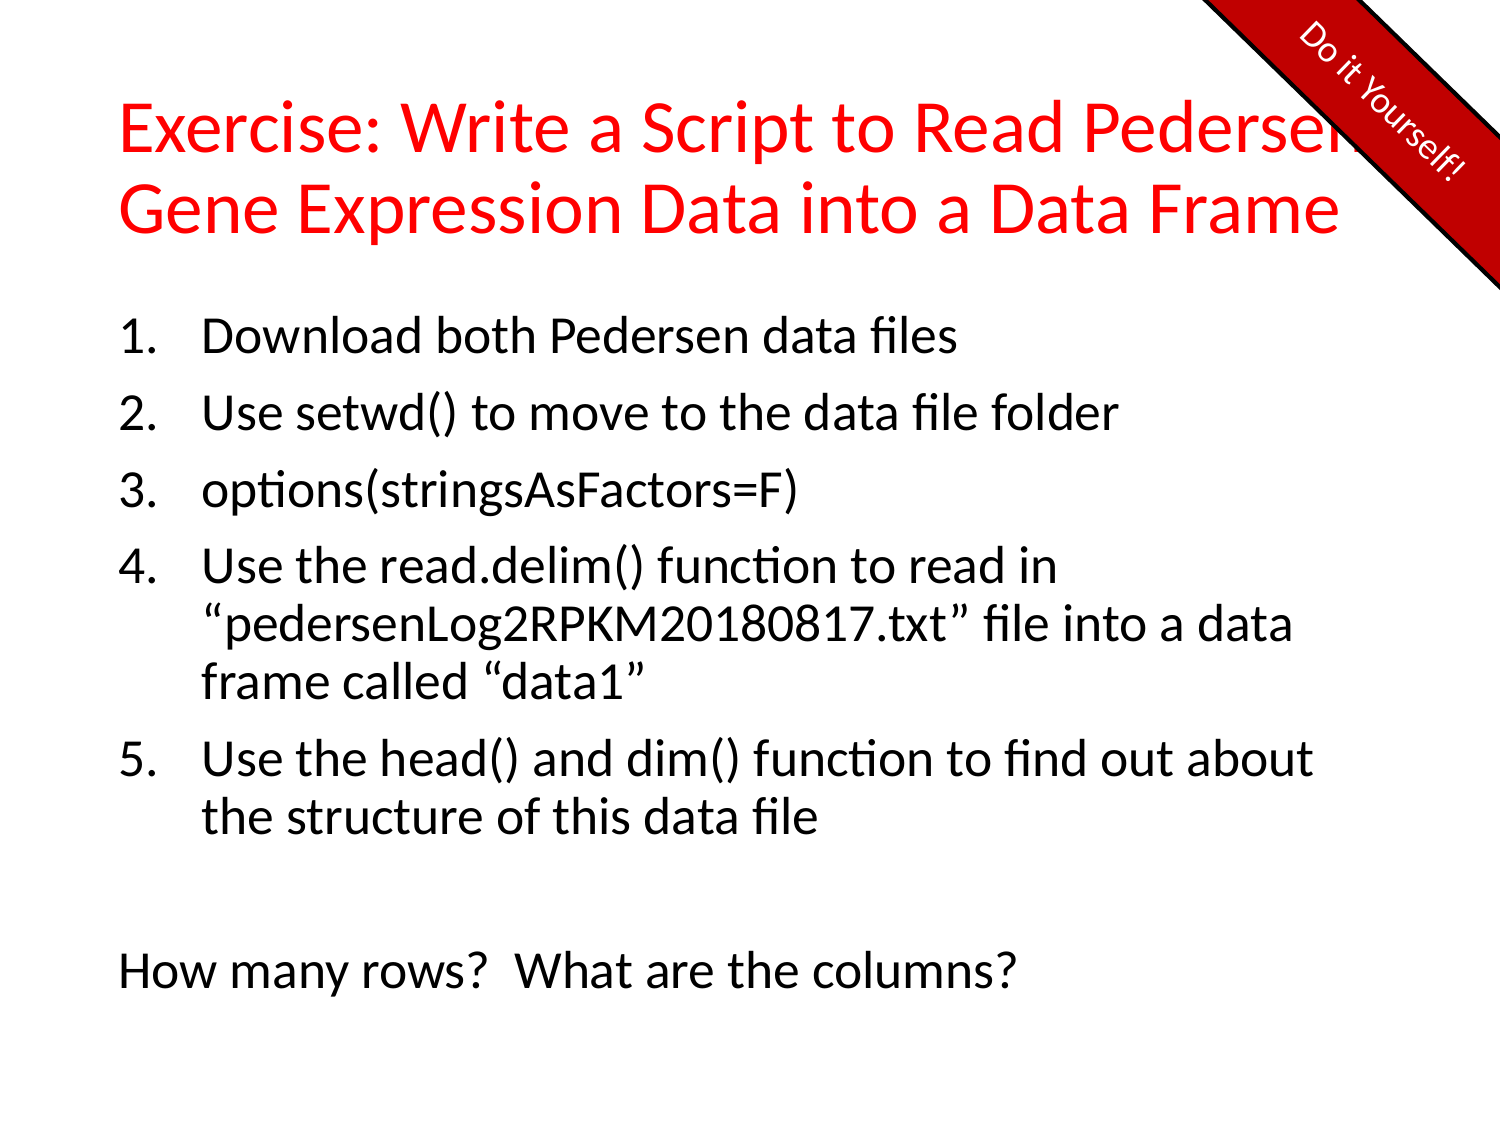

Do it Yourself!
# Exercise: Write a Script to Read Pedersen Gene Expression Data into a Data Frame
Download both Pedersen data files
Use setwd() to move to the data file folder
options(stringsAsFactors=F)
Use the read.delim() function to read in “pedersenLog2RPKM20180817.txt” file into a data frame called “data1”
Use the head() and dim() function to find out about the structure of this data file

How many rows?  What are the columns?